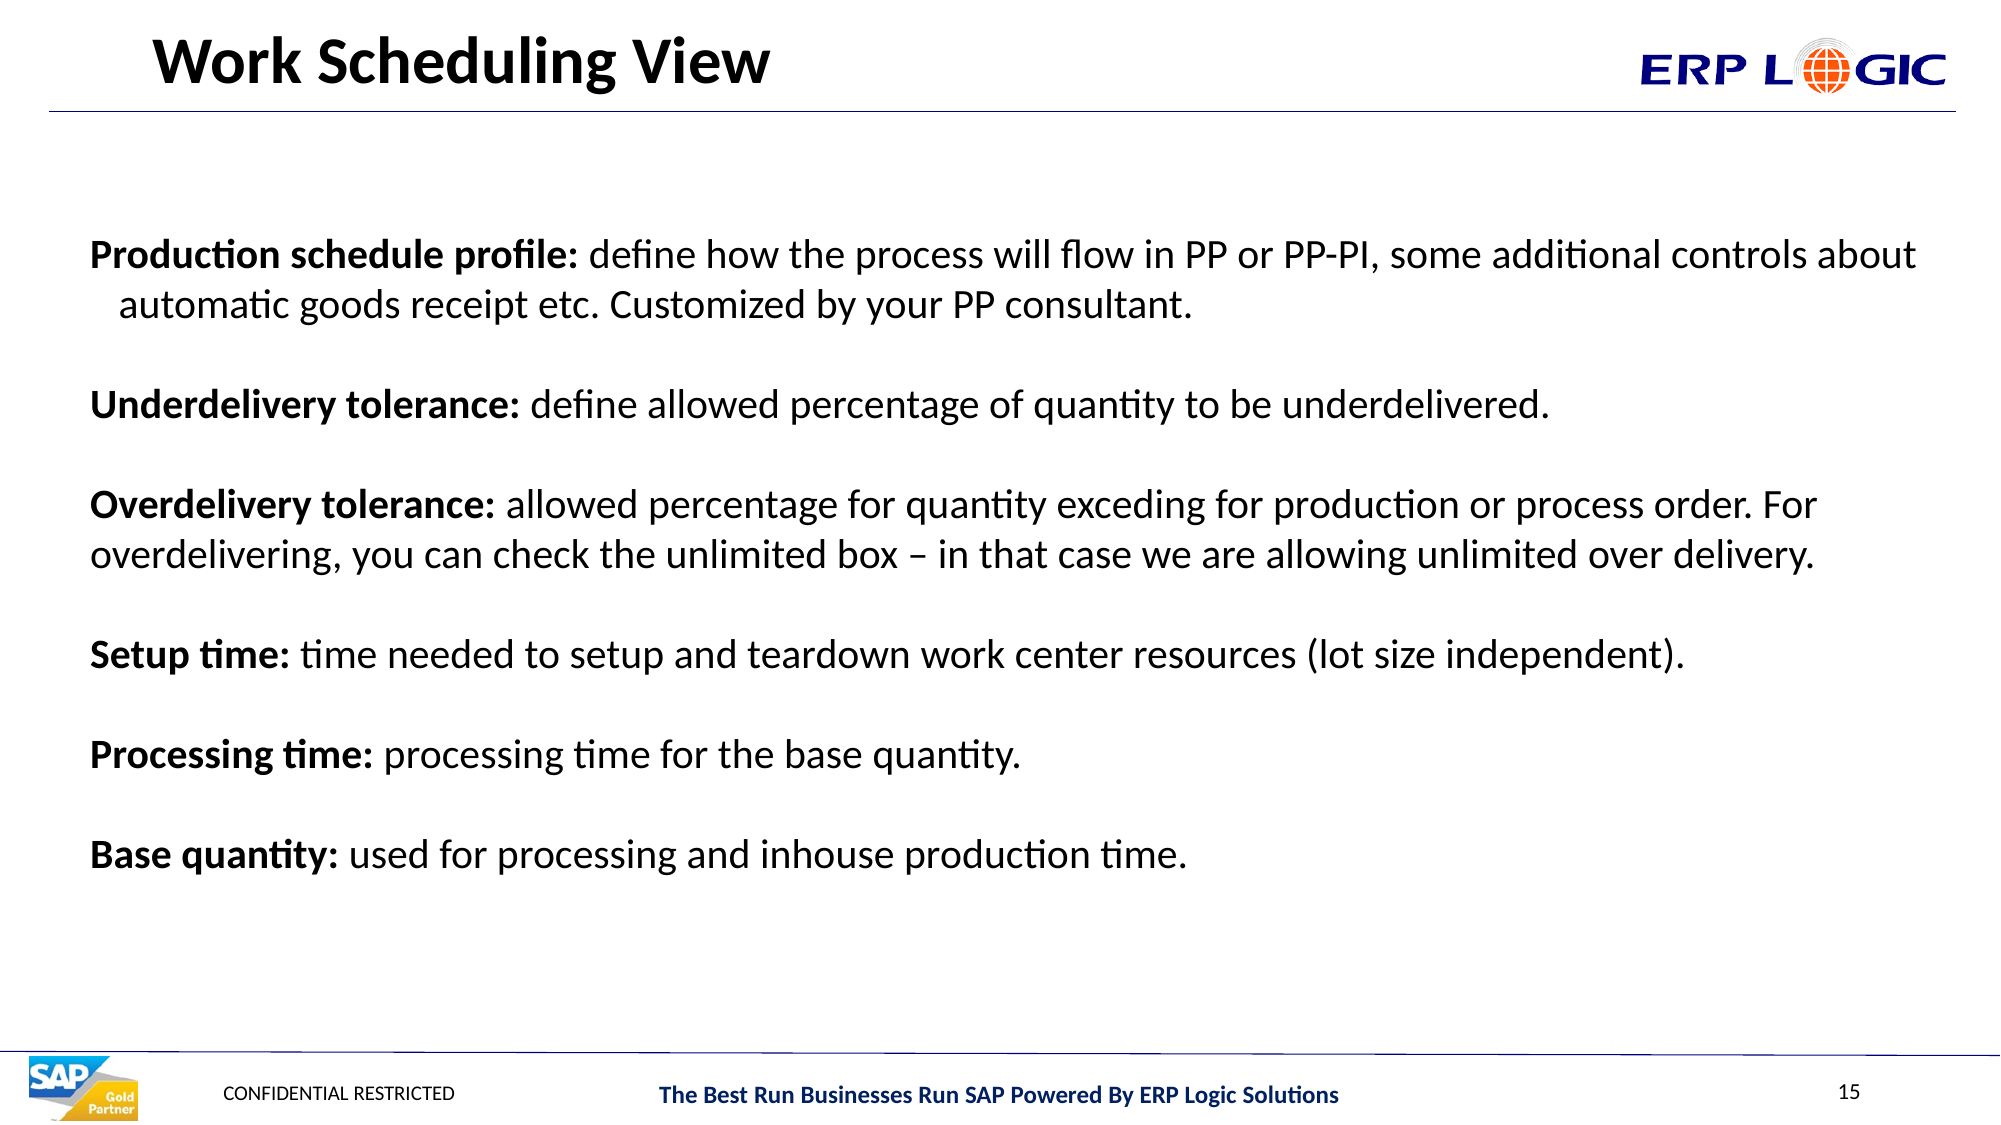

# Work Scheduling View

Production schedule profile: define how the process will flow in PP or PP-PI, some additional controls about        automatic goods receipt etc. Customized by your PP consultant.

Underdelivery tolerance: define allowed percentage of quantity to be underdelivered.

Overdelivery tolerance: allowed percentage for quantity exceding for production or process order. For overdelivering, you can check the unlimited box – in that case we are allowing unlimited over delivery.

Setup time: time needed to setup and teardown work center resources (lot size independent).

Processing time: processing time for the base quantity.

Base quantity: used for processing and inhouse production time.